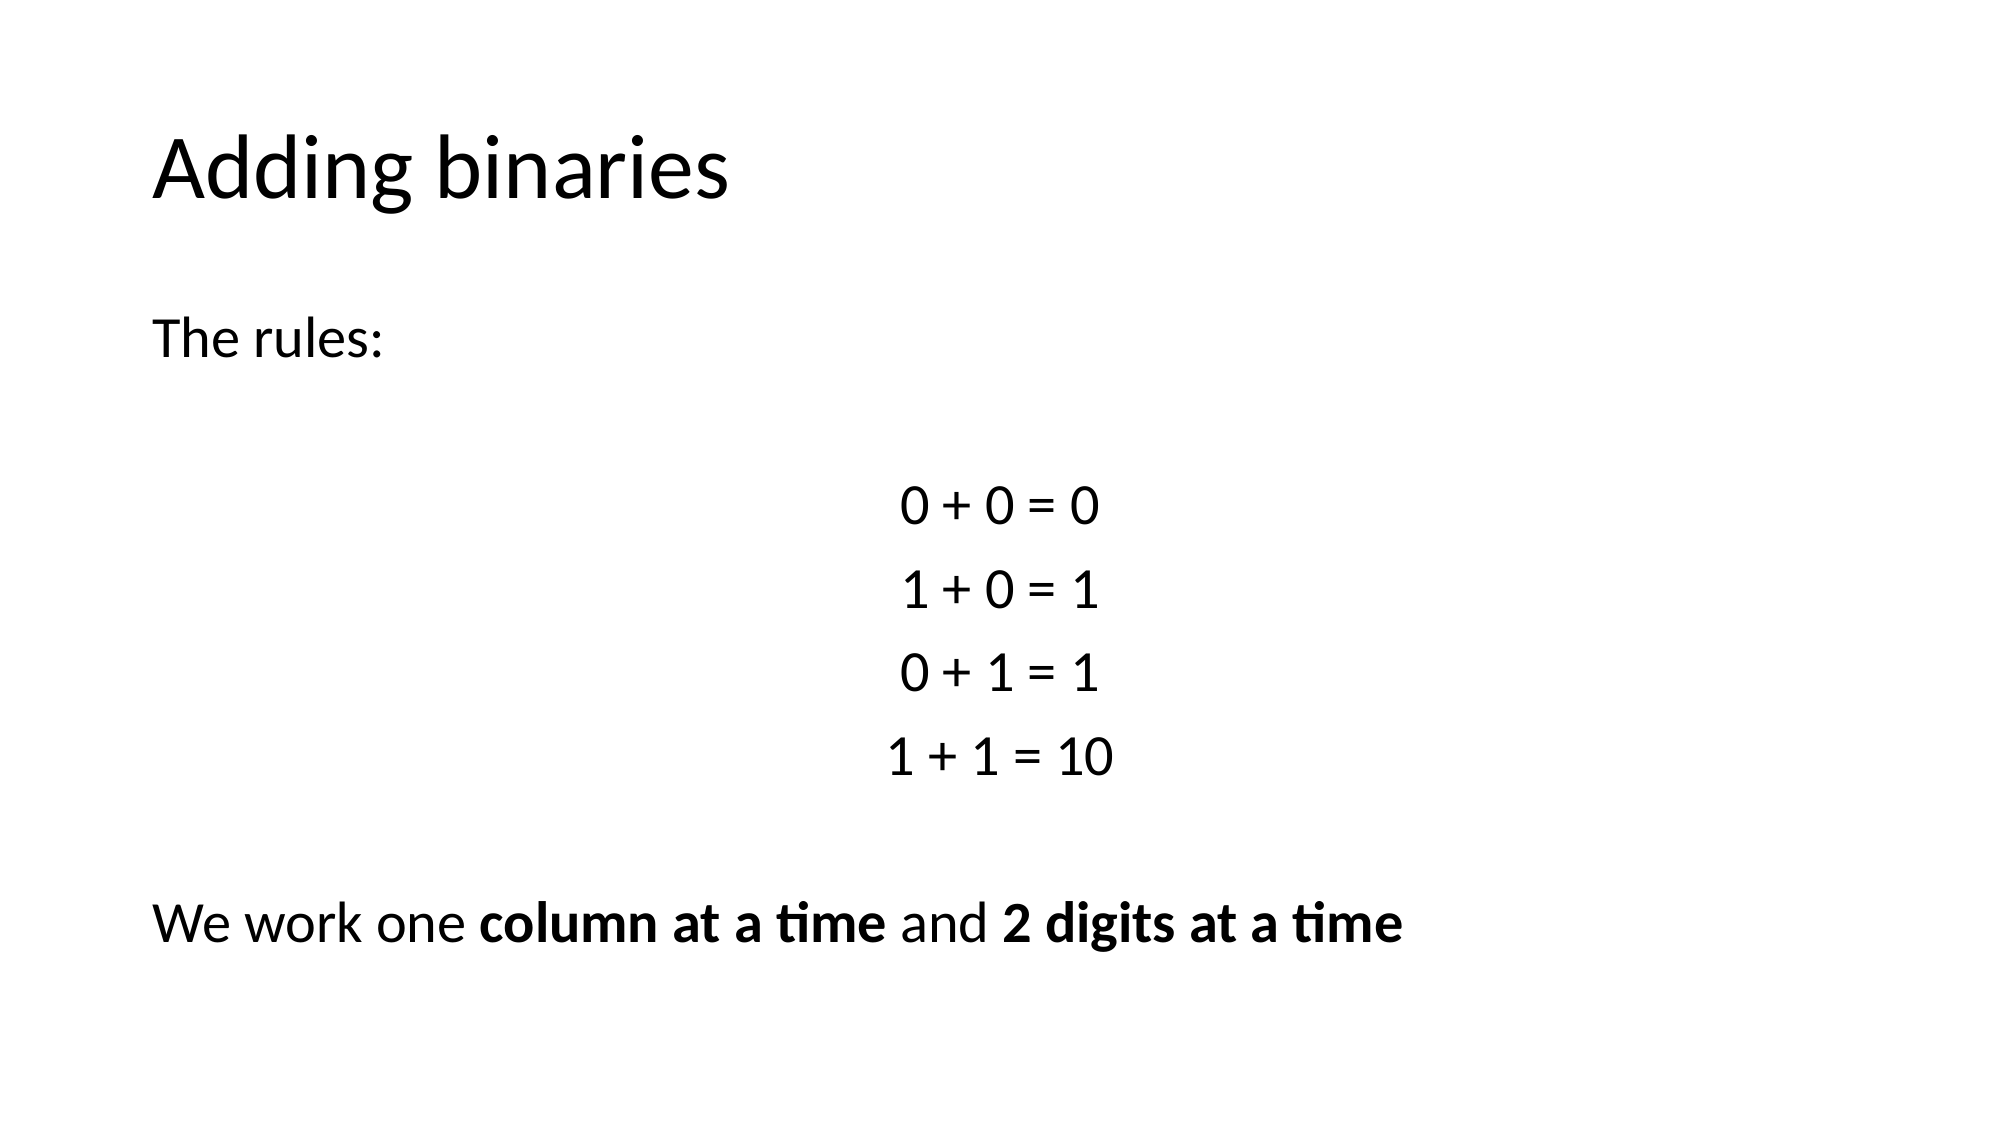

# Adding binaries
The rules:

0 + 0 = 0
1 + 0 = 1
0 + 1 = 1
1 + 1 = 10

We work one column at a time and 2 digits at a time